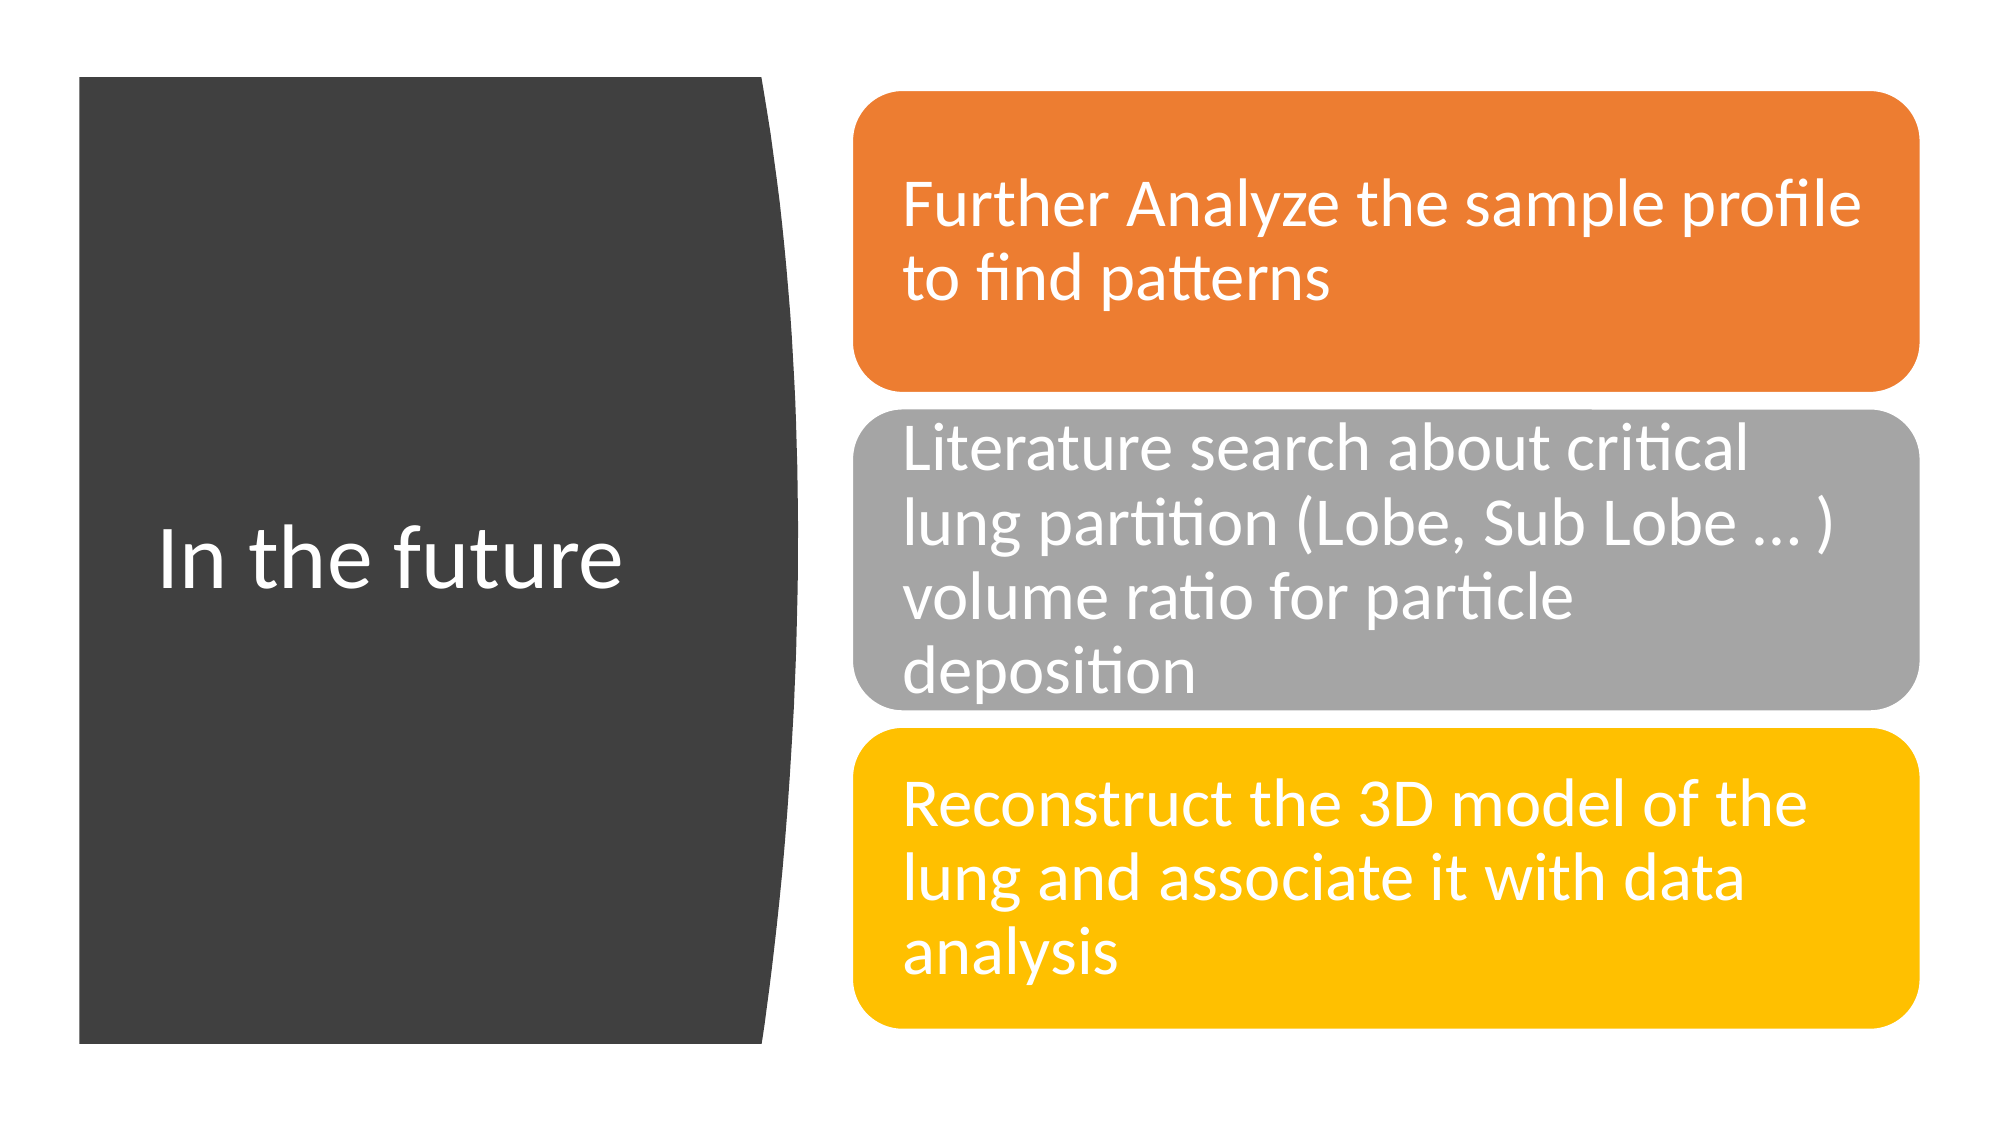

Further Analyze the sample profile to find patterns
Literature search about critical lung partition (Lobe, Sub Lobe … ) volume ratio for particle deposition
Reconstruct the 3D model of the lung and associate it with data analysis

# In the future